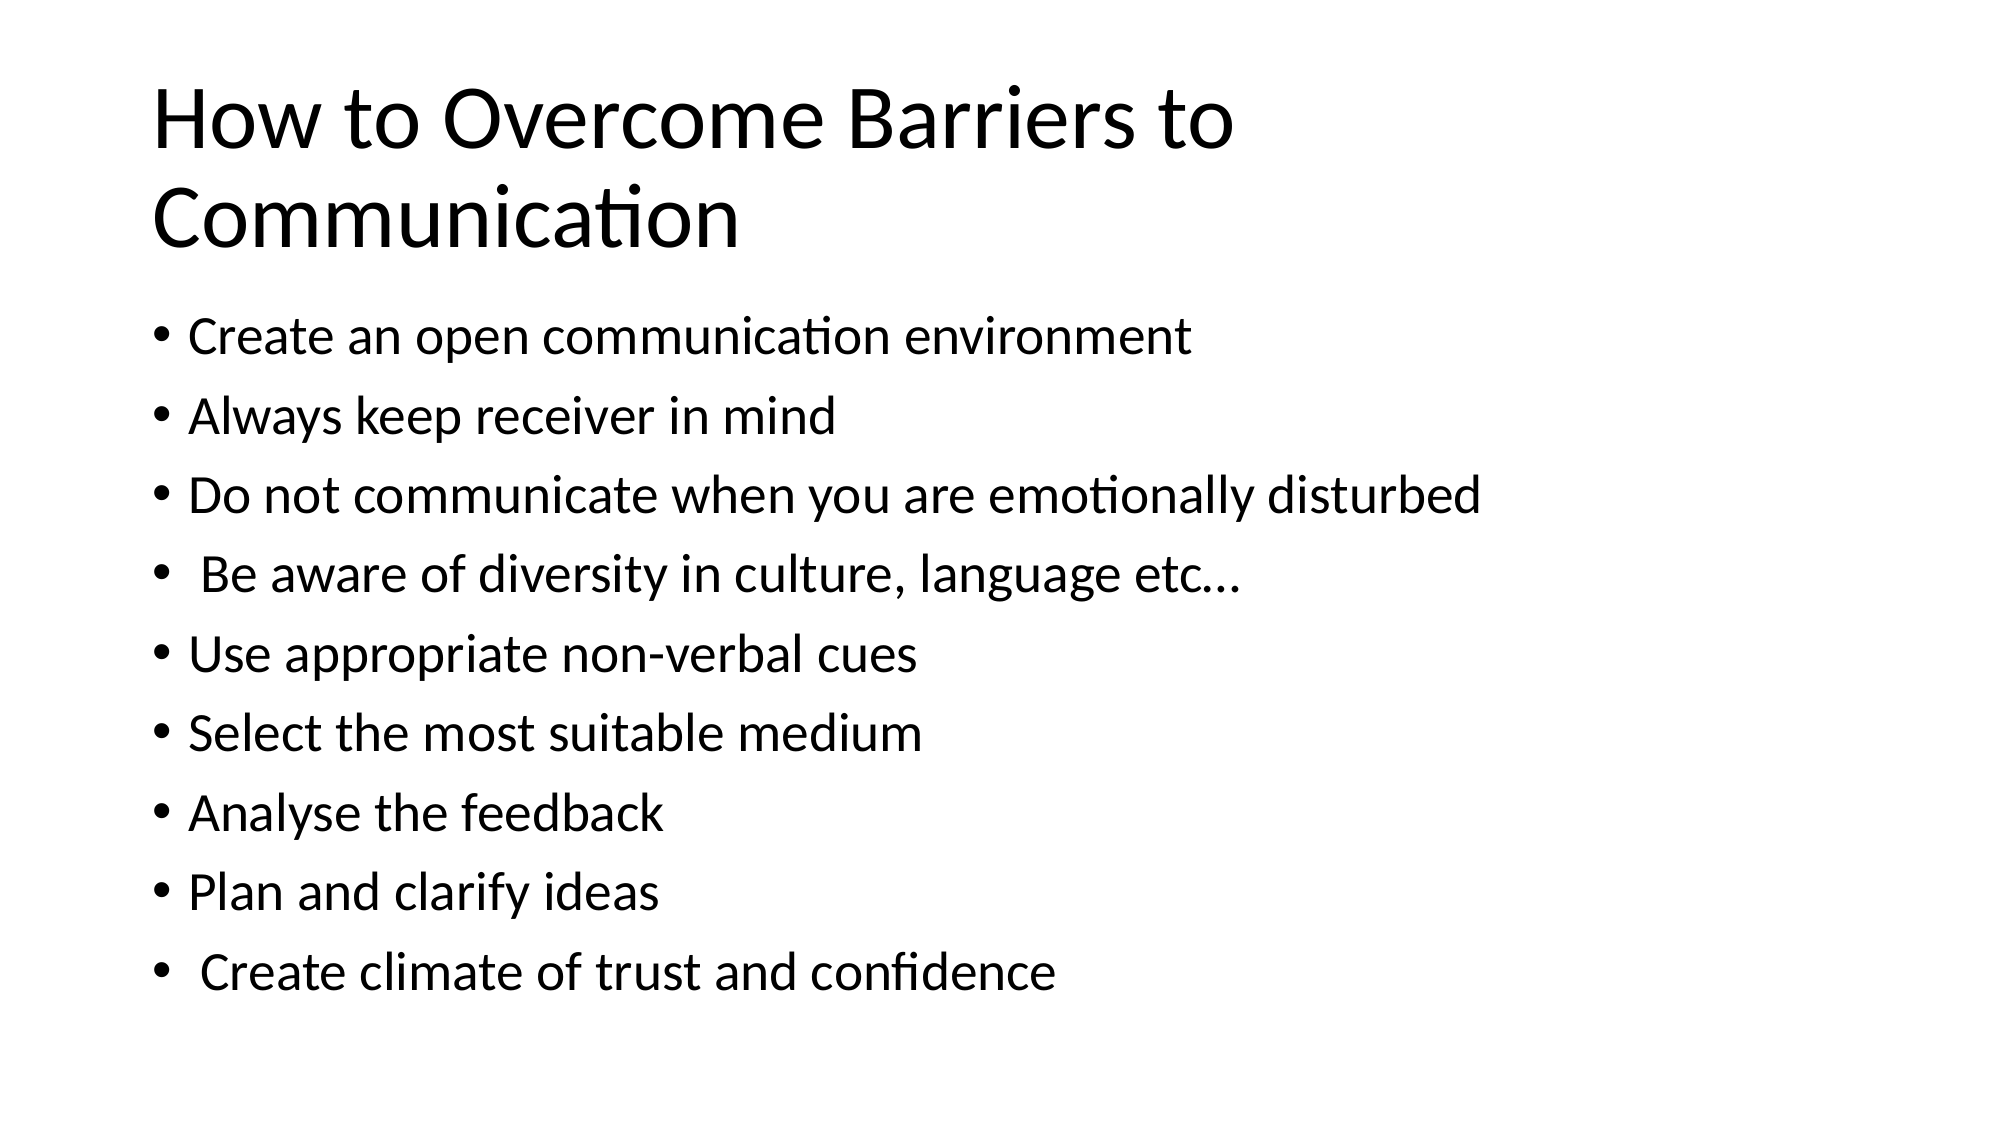

# How to Overcome Barriers to Communication
Create an open communication environment
Always keep receiver in mind
Do not communicate when you are emotionally disturbed
 Be aware of diversity in culture, language etc…
Use appropriate non-verbal cues
Select the most suitable medium
Analyse the feedback
Plan and clarify ideas
 Create climate of trust and confidence